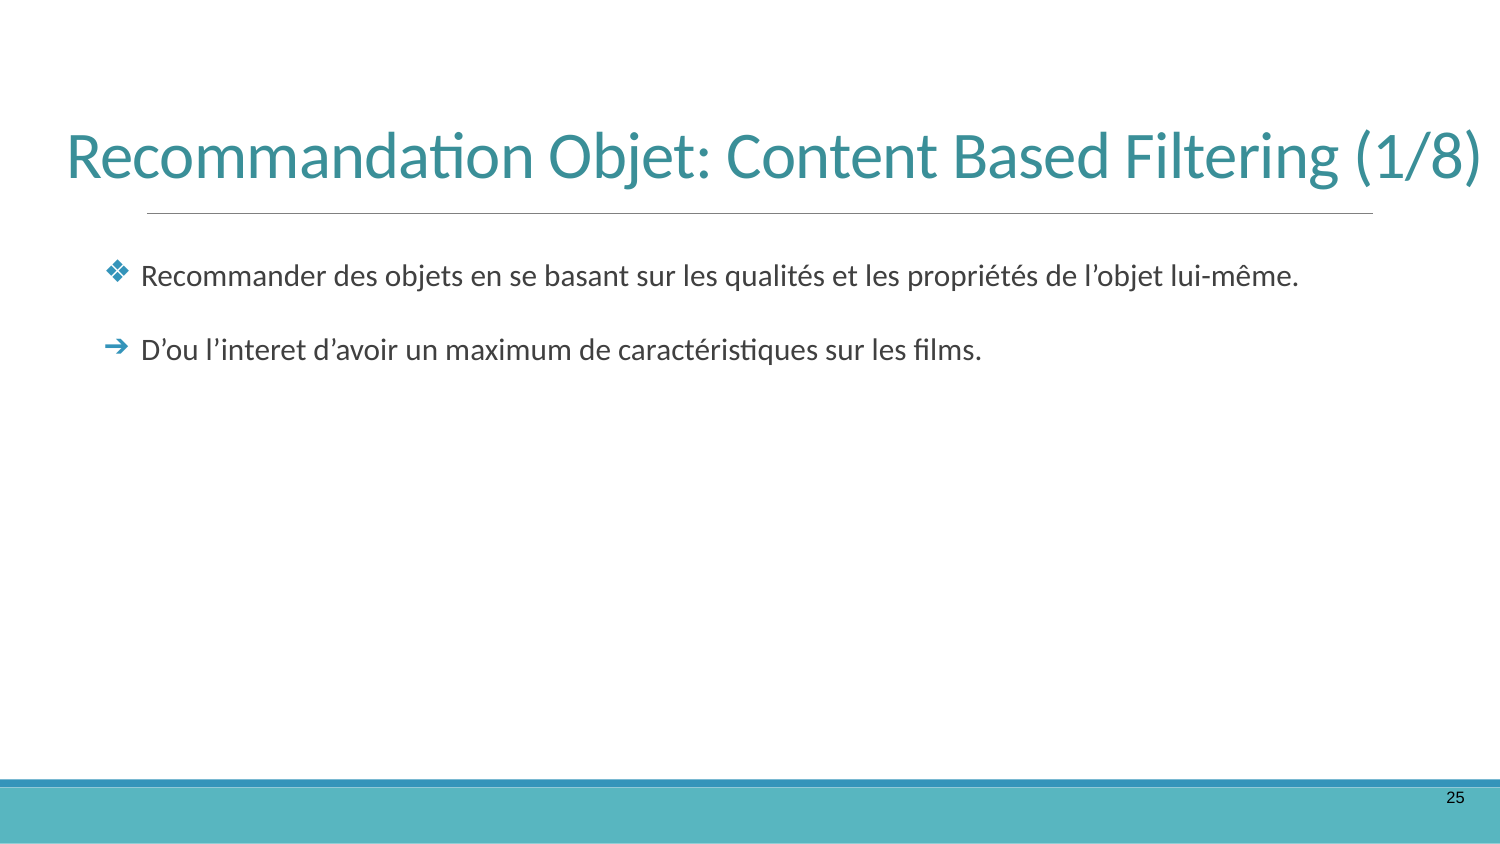

Recommandation Objet: Content Based Filtering (1/8)
Recommander des objets en se basant sur les qualités et les propriétés de l’objet lui-même.

D’ou l’interet d’avoir un maximum de caractéristiques sur les films.
25